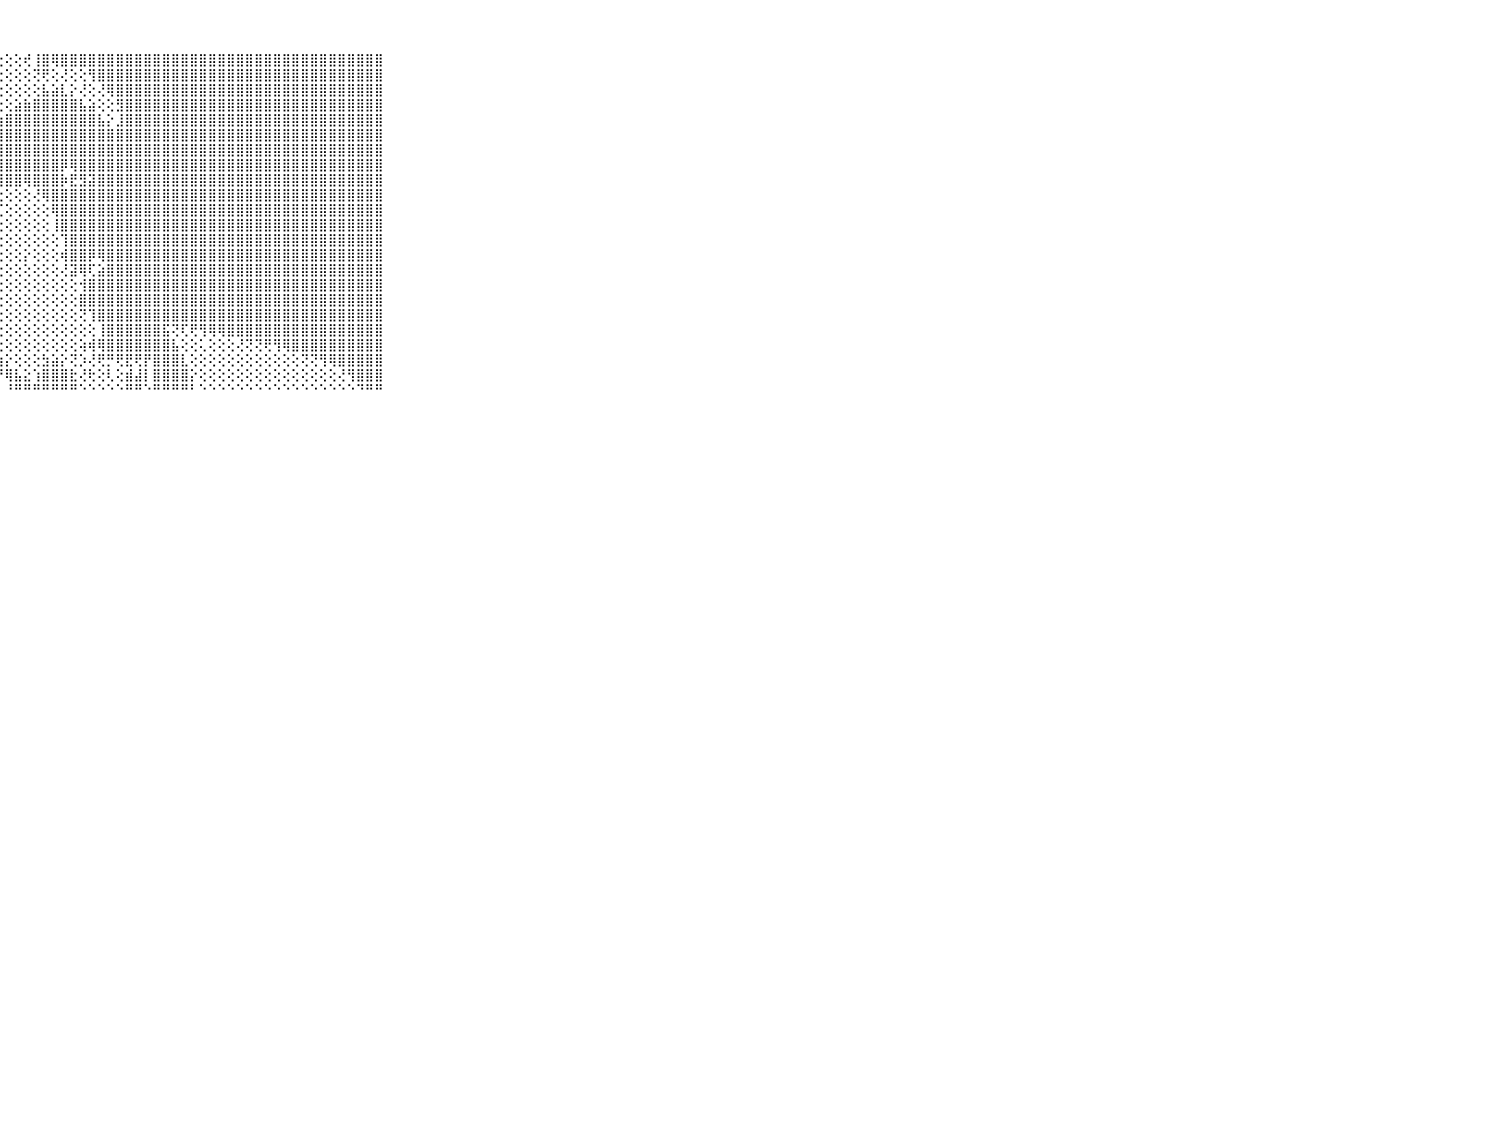

⠀⠀⠀⠀⠀⠀⠀⠀⠀⠀⠀⣿⣿⣿⣿⣿⣿⣿⣿⢕⡟⢏⢝⢕⢕⢕⢕⢕⢕⢕⢞⢸⣿⢿⣿⣿⣿⣿⣿⣿⣿⣿⣿⣿⣿⣿⣿⣿⣿⣿⣿⣿⣿⣿⣿⣿⣿⣿⣿⣿⣿⣿⣿⣿⣿⣿⣿⣿⣿⠀⠀⠀⠀⠀⠀⠀⠀⠀⠀⠀⠀
⠀⠀⠀⠀⠀⠀⠀⠀⠀⠀⠀⣿⣿⣿⣿⣟⣻⡿⢿⢕⢕⡕⢕⢕⢕⢕⢕⢕⢕⢕⢕⢝⢟⢕⢜⢕⢕⢻⣿⣿⣿⣿⣿⣿⣿⣿⣿⣿⣿⣿⣿⣿⣿⣿⣿⣿⣿⣿⣿⣿⣿⣿⣿⣿⣿⣿⣿⣿⣿⠀⠀⠀⠀⠀⠀⠀⠀⠀⠀⠀⠀
⠀⠀⠀⠀⠀⠀⠀⠀⠀⠀⠀⣿⣿⣿⡿⢸⢿⢵⢅⠑⢕⢕⢅⠁⢕⢕⢕⢕⢕⢕⢕⢕⣧⣵⣇⡕⢜⢕⢜⢿⣿⣿⣿⣿⣿⣿⣿⣿⣿⣿⣿⣿⣿⣿⣿⣿⣿⣿⣿⣿⣿⣿⣿⣿⣿⣿⣿⣿⣿⠀⠀⠀⠀⠀⠀⠀⠀⠀⠀⠀⠀
⠀⠀⠀⠀⠀⠀⠀⠀⠀⠀⠀⣿⣿⣯⢝⢕⢕⢑⢑⢔⠕⠕⢔⢄⠀⢕⢕⢕⢕⣵⣷⣿⣿⣿⣿⣿⣧⣵⢕⢕⣻⣿⣿⣿⣿⣿⣿⣿⣿⣿⣿⣿⣿⣿⣿⣿⣿⣿⣿⣿⣿⣿⣿⣿⣿⣿⣿⣿⣿⠀⠀⠀⠀⠀⠀⠀⠀⠀⠀⠀⠀
⠀⠀⠀⠀⠀⠀⠀⠀⠀⠀⠀⣿⣿⣿⢗⢇⢕⢁⢔⢕⢕⢕⢕⢕⢄⢕⢕⣵⣿⣿⣿⣿⣿⣿⣿⣿⣿⣿⣧⡕⣸⣿⣿⣿⣿⣿⣿⣿⣿⣿⣿⣿⣿⣿⣿⣿⣿⣿⣿⣿⣿⣿⣿⣿⣿⣿⣿⣿⣿⠀⠀⠀⠀⠀⠀⠀⠀⠀⠀⠀⠀
⠀⠀⠀⠀⠀⠀⠀⠀⠀⠀⠀⣿⣿⢏⢕⢕⢕⢕⢕⢕⢕⢕⢕⢕⣱⣵⣾⣿⣿⣿⣿⣿⣿⣿⣿⣿⣿⣿⣿⣿⣿⣿⣿⣿⣿⣿⣿⣿⣿⣿⣿⣿⣿⣿⣿⣿⣿⣿⣿⣿⣿⣿⣿⣿⣿⣿⣿⣿⣿⠀⠀⠀⠀⠀⠀⠀⠀⠀⠀⠀⠀
⠀⠀⠀⠀⠀⠀⠀⠀⠀⠀⠀⣿⢕⢕⢕⢕⢕⢕⢕⢕⢕⣱⣷⢿⣿⣿⣿⣿⣿⣿⣿⣿⣿⣿⣿⣿⣿⣿⣿⣿⣿⣿⣿⣿⣿⣿⣿⣿⣿⣿⣿⣿⣿⣿⣿⣿⣿⣿⣿⣿⣿⣿⣿⣿⣿⣿⣿⣿⣿⠀⠀⠀⠀⠀⠀⠀⠀⠀⠀⠀⠀
⠀⠀⠀⠀⠀⠀⠀⠀⠀⠀⠀⣿⣕⢕⢕⢕⢕⢕⢕⢕⣿⣿⢕⢕⢝⢻⣿⣿⣿⣿⣿⣿⣿⣿⡿⢿⣿⣿⣿⣿⣿⣿⣿⣿⣿⣿⣿⣿⣿⣿⣿⣿⣿⣿⣿⣿⣿⣿⣿⣿⣿⣿⣿⣿⣿⣿⣿⣿⣿⠀⠀⠀⠀⠀⠀⠀⠀⠀⠀⠀⠀
⠀⠀⠀⠀⠀⠀⠀⠀⠀⠀⠀⣿⣿⣷⡕⢕⢕⢕⢕⢕⢹⢏⢕⢕⢕⢕⢕⣿⣿⣿⢿⣿⣿⣿⡷⣟⣻⣽⣿⣿⣿⣿⣿⣿⣿⣿⣿⣿⣿⣿⣿⣿⣿⣿⣿⣿⣿⣿⣿⣿⣿⣿⣿⣿⣿⣿⣿⣿⣿⠀⠀⠀⠀⠀⠀⠀⠀⠀⠀⠀⠀
⠀⠀⠀⠀⠀⠀⠀⠀⠀⠀⠀⣿⣿⣿⣧⢕⢕⢕⢕⢕⢕⢕⢕⢕⢕⢕⢕⢕⢕⢕⢕⢜⢿⣿⣿⣿⣿⣿⣿⣿⣿⣿⣿⣿⣿⣿⣿⣿⣿⣿⣿⣿⣿⣿⣿⣿⣿⣿⣿⣿⣿⣿⣿⣿⣿⣿⣿⣿⣿⠀⠀⠀⠀⠀⠀⠀⠀⠀⠀⠀⠀
⠀⠀⠀⠀⠀⠀⠀⠀⠀⠀⠀⣿⣿⣿⣿⣇⡕⢕⢕⢕⢕⢕⢕⢕⢕⢕⢾⢏⢕⢕⢕⢕⢕⢿⣿⣿⣿⣿⣿⣿⣿⣿⣿⣿⣿⣿⣿⣿⣿⣿⣿⣿⣿⣿⣿⣿⣿⣿⣿⣿⣿⣿⣿⣿⣿⣿⣿⣿⣿⠀⠀⠀⠀⠀⠀⠀⠀⠀⠀⠀⠀
⠀⠀⠀⠀⠀⠀⠀⠀⠀⠀⠀⣿⣿⣿⣿⣿⣧⡕⢕⢕⢕⢕⢕⢕⢕⢕⢕⢕⢕⢕⢕⢕⢕⢸⣿⣿⣿⣿⣿⣿⣿⣿⣿⣿⣿⣿⣿⣿⣿⣿⣿⣿⣿⣿⣿⣿⣿⣿⣿⣿⣿⣿⣿⣿⣿⣿⣿⣿⣿⠀⠀⠀⠀⠀⠀⠀⠀⠀⠀⠀⠀
⠀⠀⠀⠀⠀⠀⠀⠀⠀⠀⠀⣿⣿⣿⣿⣿⣿⣷⣕⢕⢕⢕⢕⢕⢕⢕⢕⢕⢕⢕⢕⢕⢕⢕⢹⣿⣿⣿⣿⣿⣿⣿⣿⣿⣿⣿⣿⣿⣿⣿⣿⣿⣿⣿⣿⣿⣿⣿⣿⣿⣿⣿⣿⣿⣿⣿⣿⣿⣿⠀⠀⠀⠀⠀⠀⠀⠀⠀⠀⠀⠀
⠀⠀⠀⠀⠀⠀⠀⠀⠀⠀⠀⣿⣿⣿⣿⣿⣿⣿⣿⢇⢕⢕⢕⢕⢕⢕⢕⢕⢕⢕⡕⢕⢕⢕⢾⣿⣿⡿⢿⣿⣿⣿⣿⣿⣿⣿⣿⣿⣿⣿⣿⣿⣿⣿⣿⣿⣿⣿⣿⣿⣿⣿⣿⣿⣿⣿⣿⣿⣿⠀⠀⠀⠀⠀⠀⠀⠀⠀⠀⠀⠀
⠀⠀⠀⠀⠀⠀⠀⠀⠀⠀⠀⣿⣿⣿⣿⣿⣿⣿⣿⡕⡕⢕⢕⢕⢕⢕⢕⢕⢕⢕⢕⢕⢕⢕⢜⣽⢿⢏⣵⣿⣿⣿⣿⣿⣿⣿⣿⣿⣿⣿⣿⣿⣿⣿⣿⣿⣿⣿⣿⣿⣿⣿⣿⣿⣿⣿⣿⣿⣿⠀⠀⠀⠀⠀⠀⠀⠀⠀⠀⠀⠀
⠀⠀⠀⠀⠀⠀⠀⠀⠀⠀⠀⣿⣿⣿⣿⣿⣿⣿⣿⣿⣷⡕⣕⡕⢕⢕⢕⢕⢕⢕⢕⢕⢕⢕⢕⢕⢺⣿⣿⣿⣿⣿⣿⣿⣿⣿⣿⣿⣿⣿⣿⣿⣿⣿⣿⣿⣿⣿⣿⣿⣿⣿⣿⣿⣿⣿⣿⣿⣿⠀⠀⠀⠀⠀⠀⠀⠀⠀⠀⠀⠀
⠀⠀⠀⠀⠀⠀⠀⠀⠀⠀⠀⣿⣿⣿⣿⣿⣿⣿⣿⣿⣿⣿⣮⣇⢕⢕⢕⢕⢕⢕⢕⢕⢕⢕⢕⢕⣿⣿⣿⣿⣿⣿⣿⣿⣿⣿⣿⣿⣿⣿⣿⣿⣿⣿⣿⣿⣿⣿⣿⣿⣿⣿⣿⣿⣿⣿⣿⣿⣿⠀⠀⠀⠀⠀⠀⠀⠀⠀⠀⠀⠀
⠀⠀⠀⠀⠀⠀⠀⠀⠀⠀⠀⣿⣿⣿⣿⣿⣿⣿⣿⣿⣿⣿⣿⢟⣧⢕⢕⢕⢕⢕⢕⢕⢕⢕⢕⢕⢝⢹⣿⣿⣿⣿⣿⣿⣿⣿⣿⣿⣿⣿⣿⣿⣿⣿⣿⣿⣿⣿⣿⣿⣿⣿⣿⣿⣿⣿⣿⣿⣿⠀⠀⠀⠀⠀⠀⠀⠀⠀⠀⠀⠀
⠀⠀⠀⠀⠀⠀⠀⠀⠀⠀⠀⣿⣿⣿⣿⣿⣿⣿⣿⣿⣿⣿⢏⠕⠘⢕⢕⢕⢕⢕⢕⢕⢕⢕⢕⢕⢕⢕⢸⣿⣿⣿⣿⣿⣿⣯⢝⢏⢟⢻⢿⢿⣿⣿⣿⣿⣿⣿⣿⣿⣿⣿⣿⣿⣿⣿⣿⣿⣿⠀⠀⠀⠀⠀⠀⠀⠀⠀⠀⠀⠀
⠀⠀⠀⠀⠀⠀⠀⠀⠀⠀⠀⣿⣿⣿⣿⣿⣿⢿⢟⡝⢕⢕⠁⠀⠀⠁⢕⢕⢕⢕⢕⢕⢕⢕⢕⢕⢵⢾⢿⣿⣿⣿⣿⣿⣿⣿⣧⢕⢕⢅⢕⢕⢕⢜⢝⢝⢟⢻⢿⣿⣿⣿⣿⣿⣿⣿⣿⣿⣿⠀⠀⠀⠀⠀⠀⠀⠀⠀⠀⠀⠀
⠀⠀⠀⠀⠀⠀⠀⠀⠀⠀⠀⣿⣿⣿⣿⢟⢕⢕⢕⠑⠑⠀⠀⠀⠀⠀⠀⢱⡕⢕⢕⢕⣳⣵⡕⢝⡱⢜⢟⡛⢟⣟⢟⡟⣿⣿⣿⣇⢕⢕⢕⢕⢕⢕⢕⢕⢕⢕⢕⢕⢝⢝⢻⢿⣿⣿⣿⣿⣿⠀⠀⠀⠀⠀⠀⠀⠀⠀⠀⠀⠀
⠀⠀⠀⠀⠀⠀⠀⠀⠀⠀⠀⣿⡿⢟⢕⠑⠁⠀⠀⠀⠀⠀⠀⠀⠀⠀⠀⠘⢿⣧⣕⢱⣿⣿⣿⣗⢜⢗⢕⢇⢕⣾⣼⡇⣿⣿⣿⣿⡕⢕⢕⢕⢕⢕⢕⢕⢕⢕⢕⢕⢕⢕⢕⢕⢜⢻⣿⣿⣿⠀⠀⠀⠀⠀⠀⠀⠀⠀⠀⠀⠀
⠀⠀⠀⠀⠀⠀⠀⠀⠀⠀⠀⠑⠑⠑⠀⠀⠀⠀⠀⠀⠀⠀⠀⠀⠀⠀⠀⠀⠘⠛⠛⠛⠛⠛⠛⠛⠑⠑⠑⠑⠑⠛⠛⠑⠛⠛⠛⠛⠃⠑⠑⠑⠑⠑⠑⠑⠑⠑⠑⠑⠑⠑⠑⠑⠑⠑⠙⠛⠛⠀⠀⠀⠀⠀⠀⠀⠀⠀⠀⠀⠀